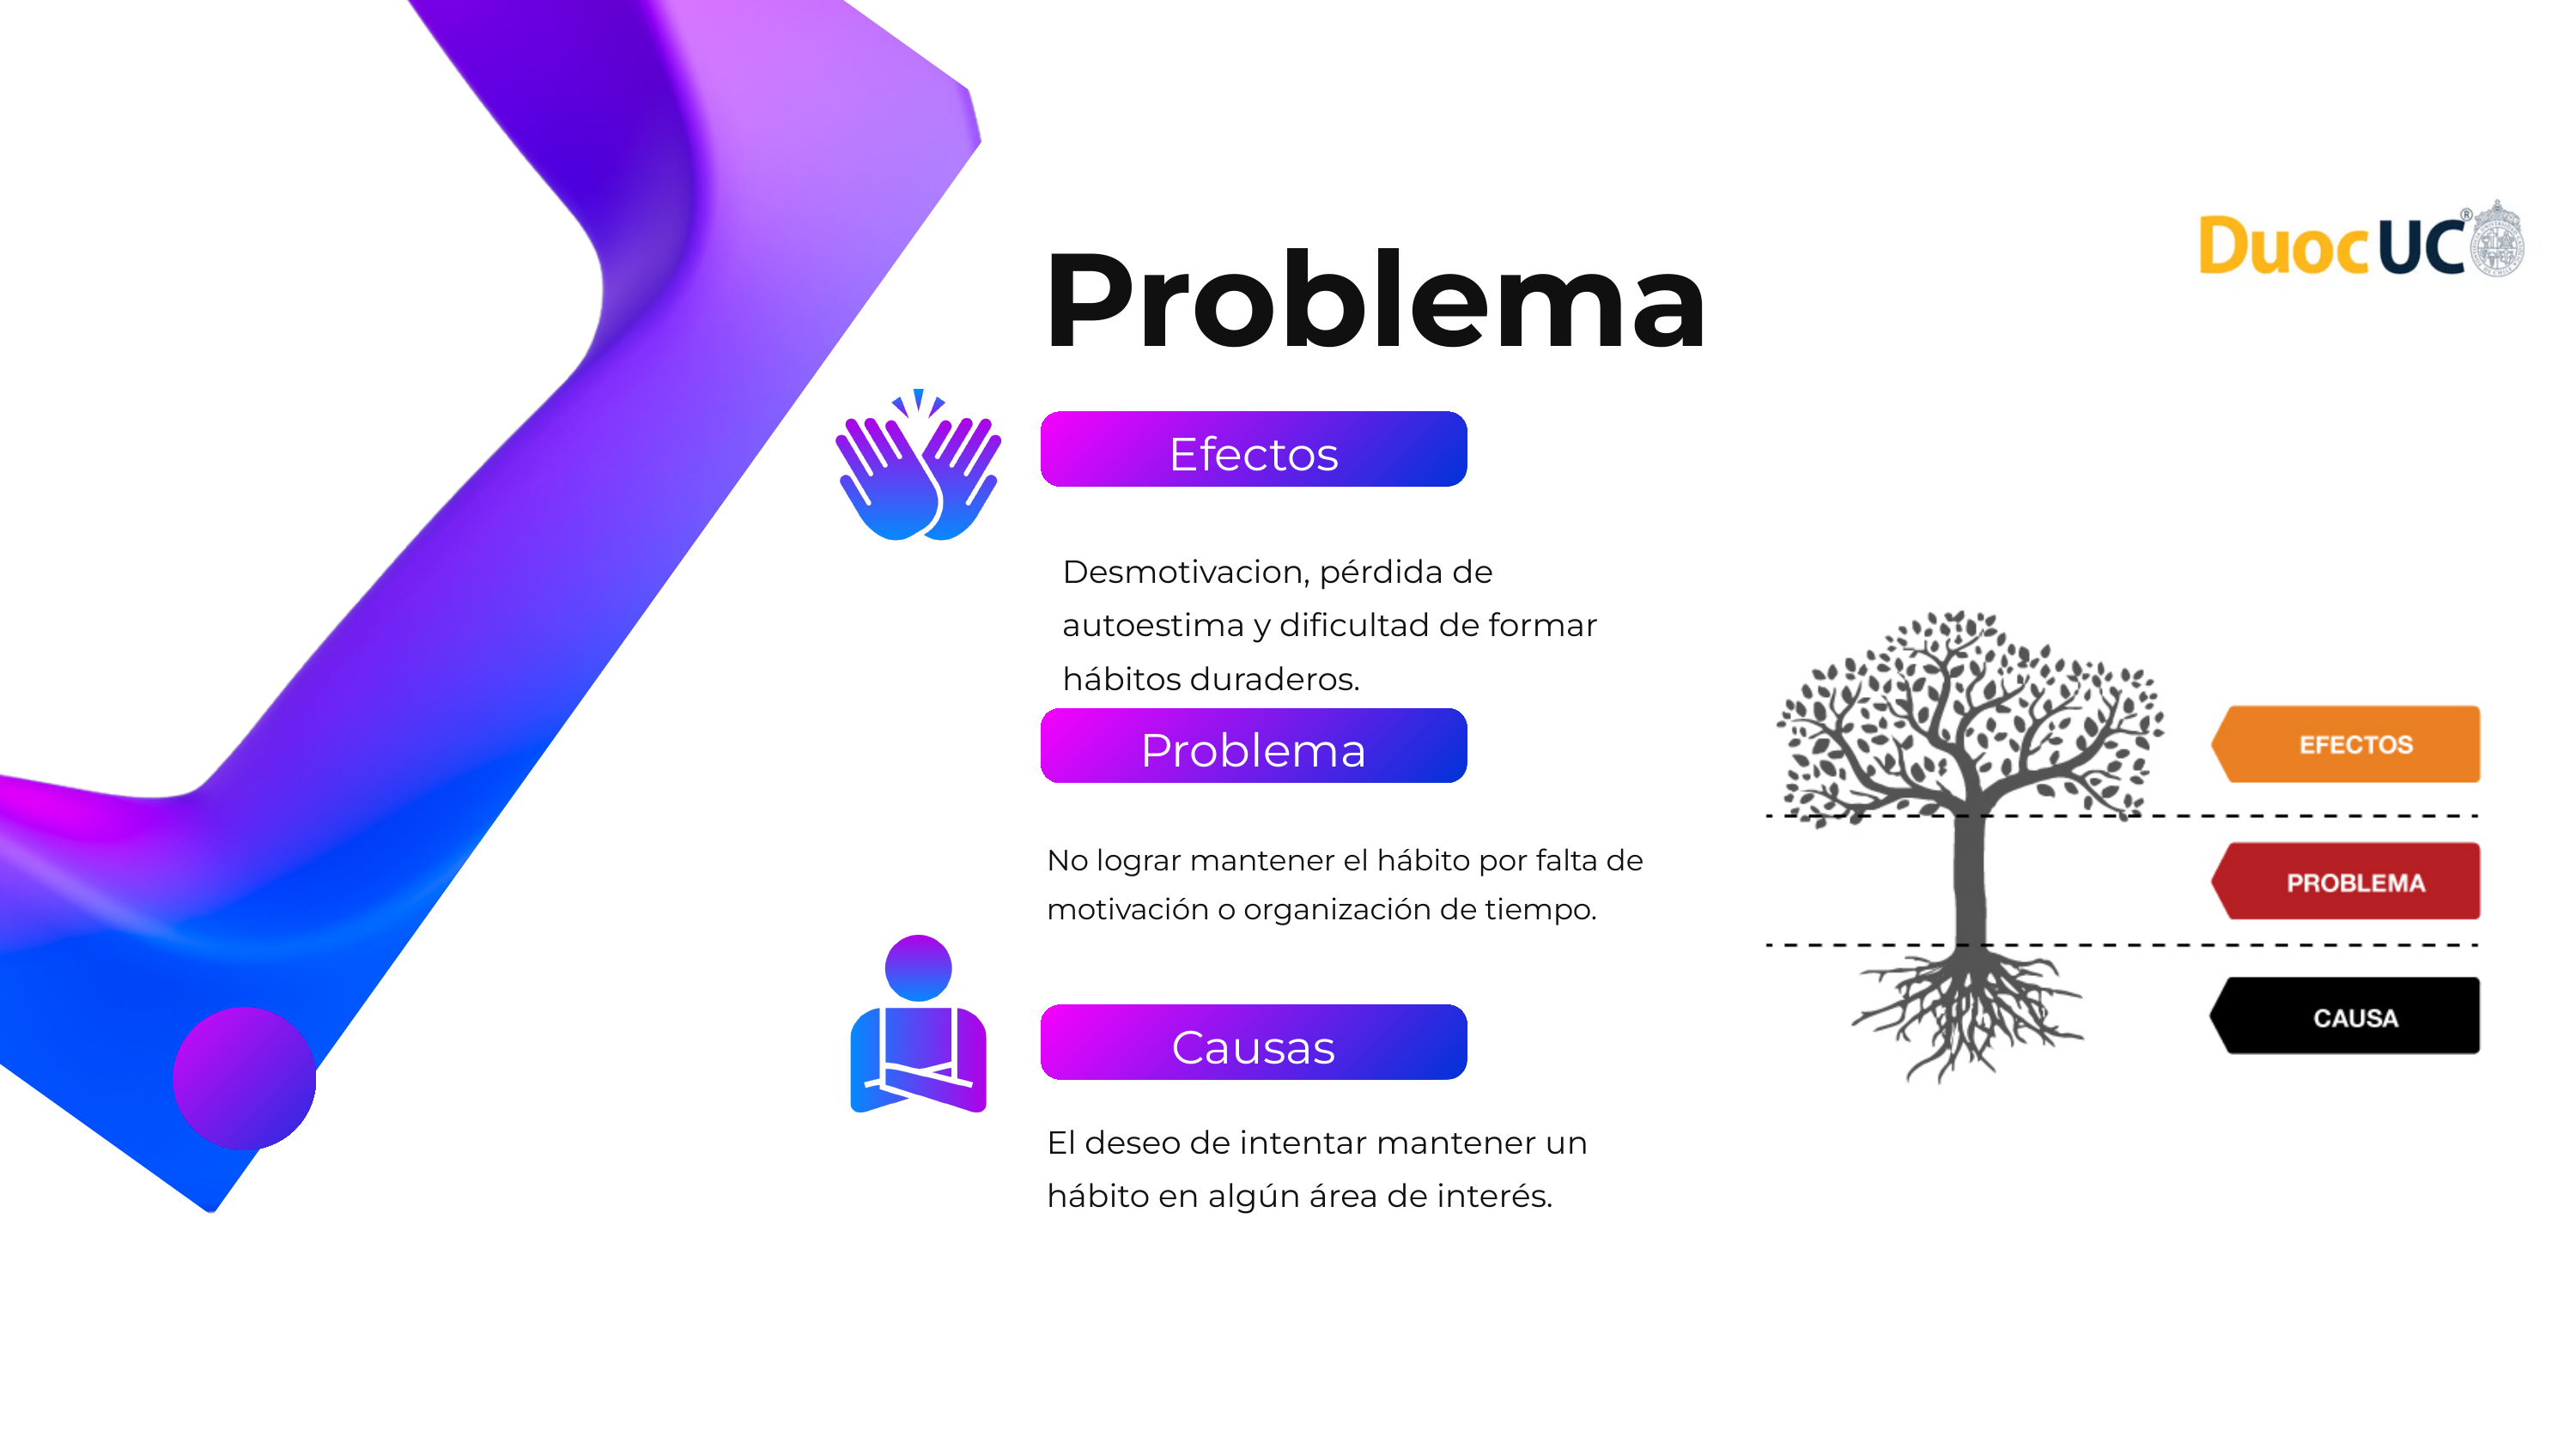

Problema

Efectos
Desmotivacion, pérdida de autoestima y dificultad de formar hábitos duraderos.

Problema
No lograr mantener el hábito por falta de motivación o organización de tiempo.

Causas

El deseo de intentar mantener un hábito en algún área de interés.